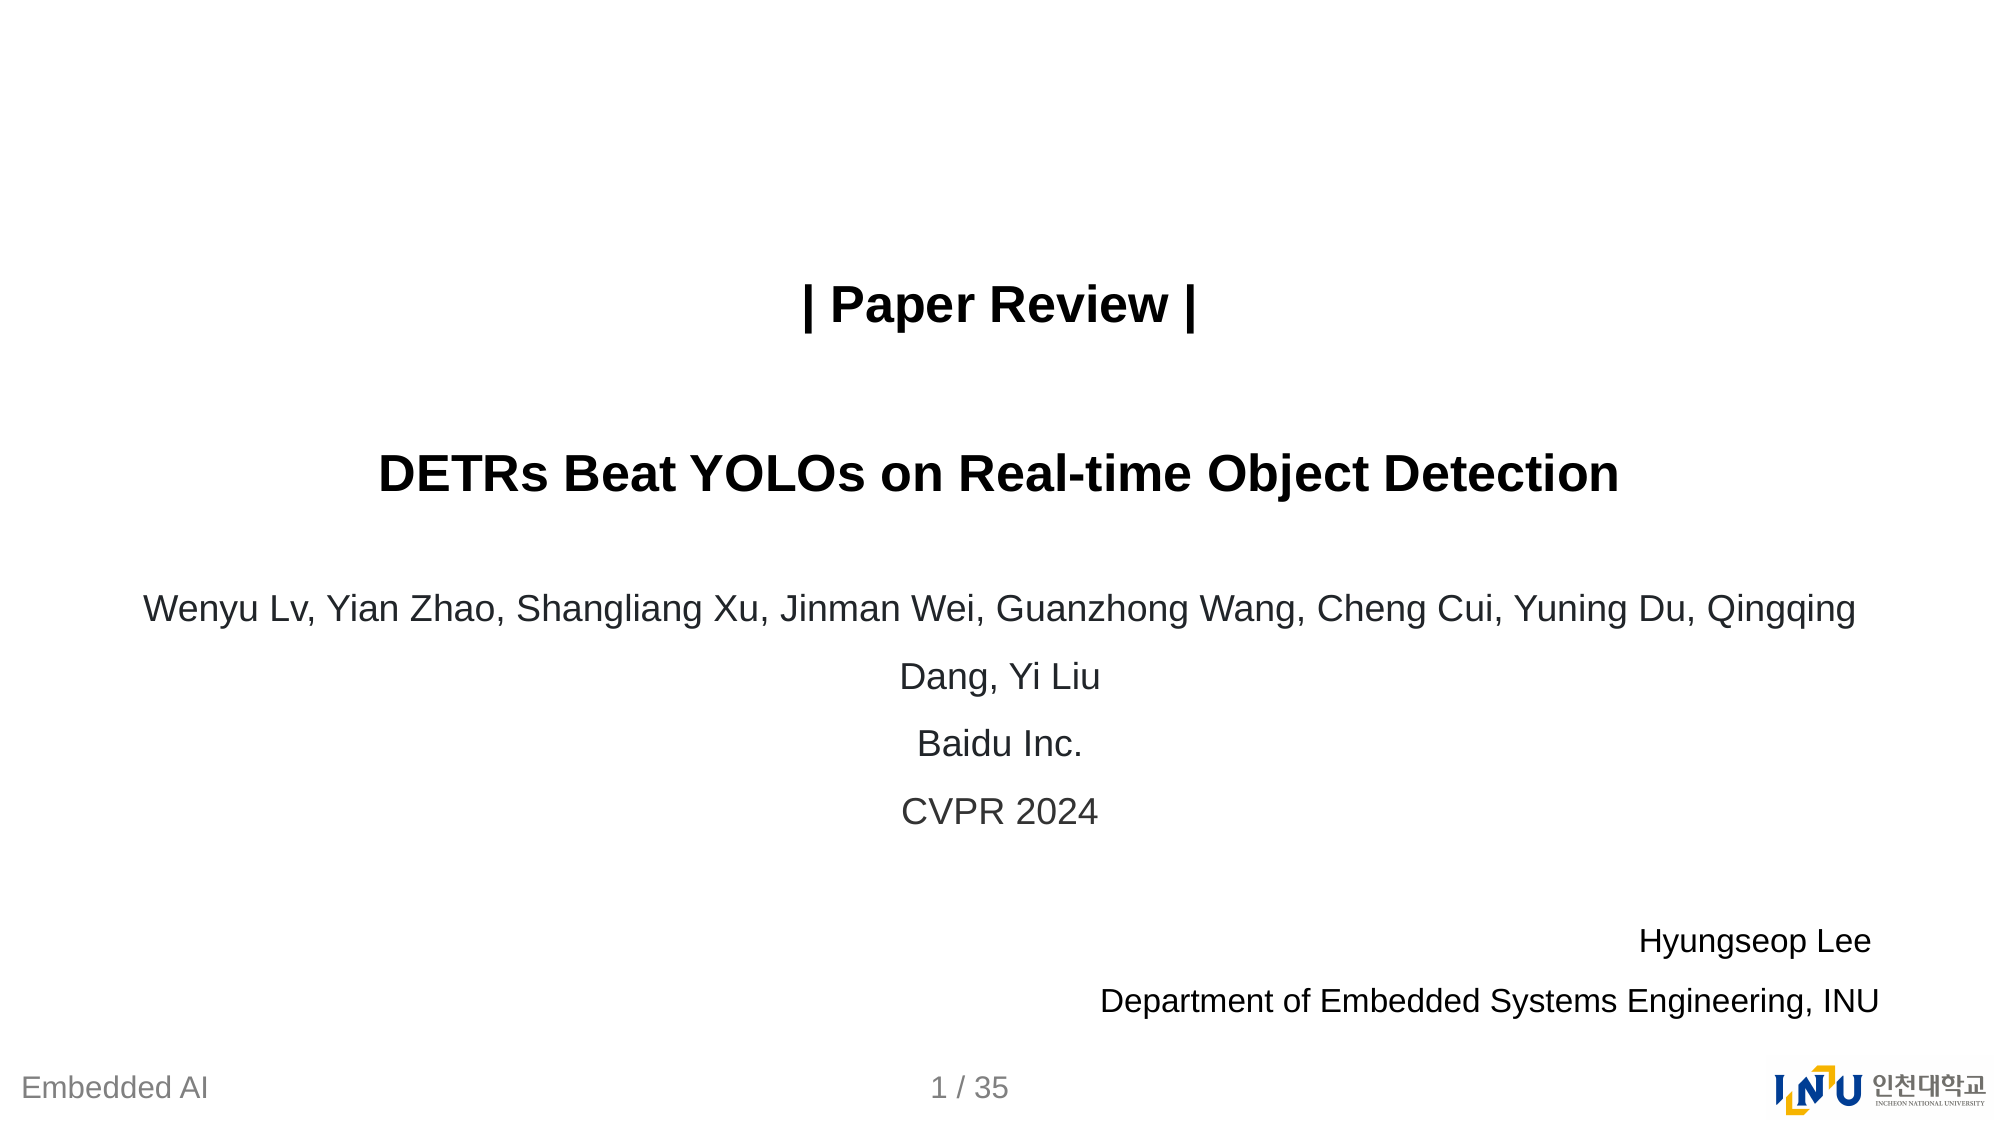

| Paper Review |

DETRs Beat YOLOs on Real-time Object Detection
Wenyu Lv, Yian Zhao, Shangliang Xu, Jinman Wei, Guanzhong Wang, Cheng Cui, Yuning Du, Qingqing Dang, Yi Liu
Baidu Inc.
CVPR 2024

Hyungseop Lee
Department of Embedded Systems Engineering, INU